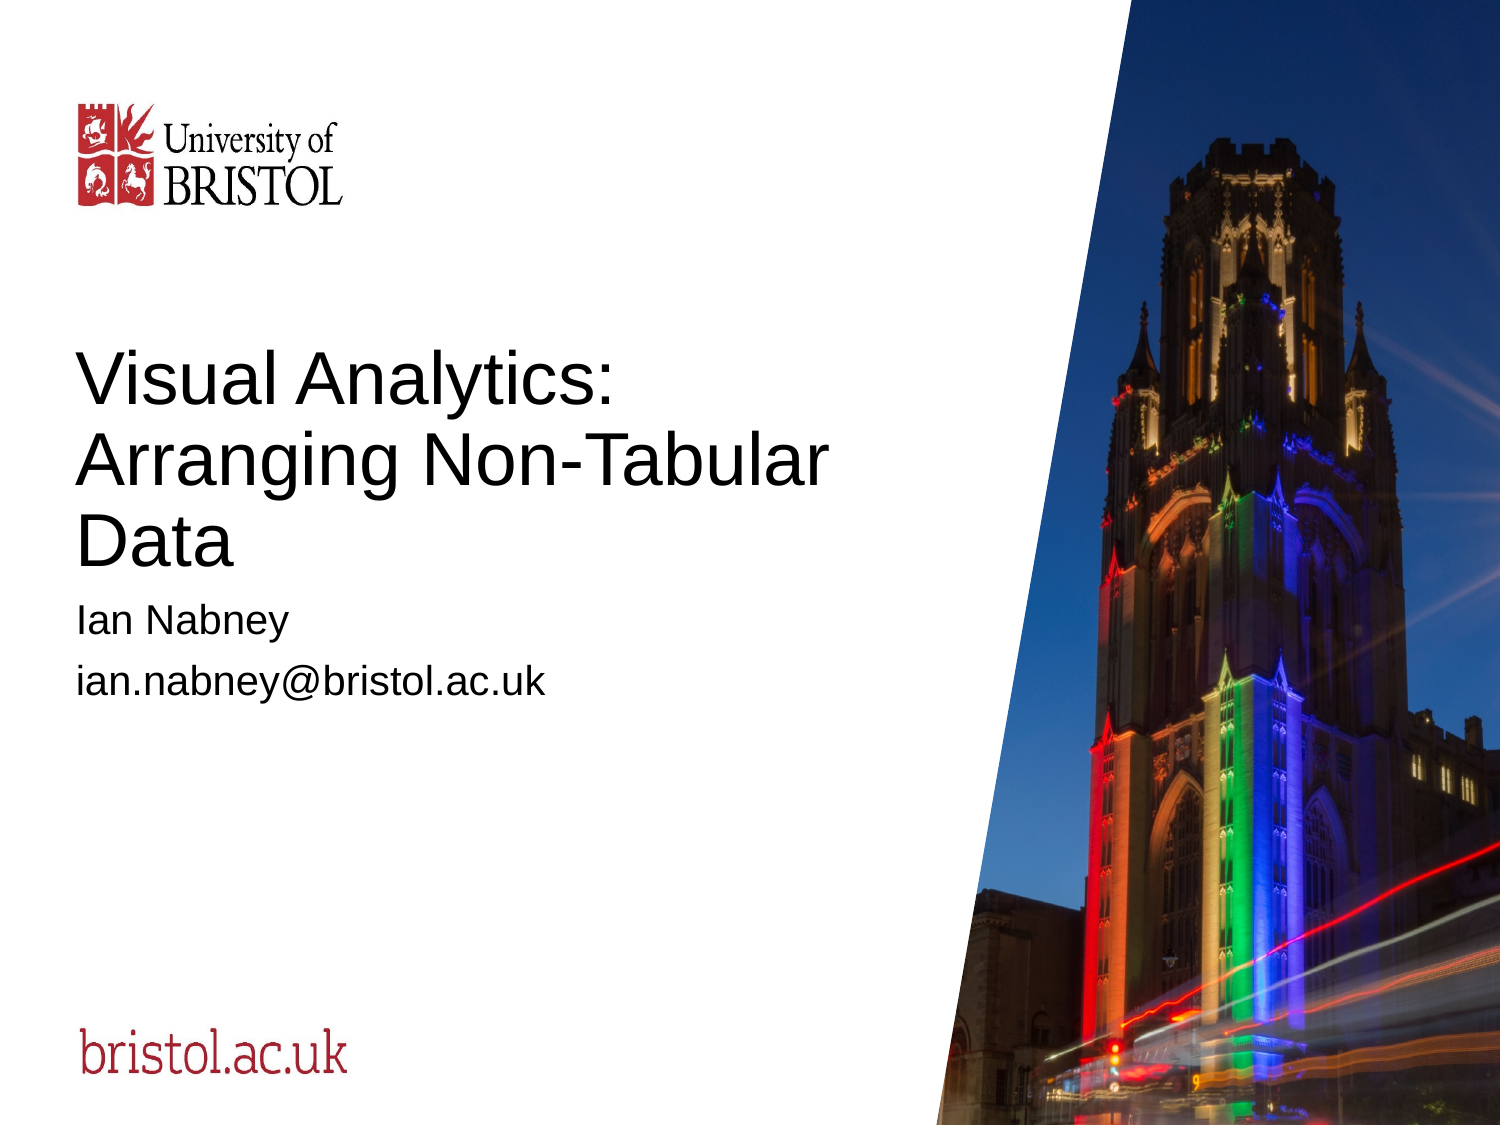

# Visual Analytics: Arranging Non-Tabular Data
Ian Nabney
ian.nabney@bristol.ac.uk